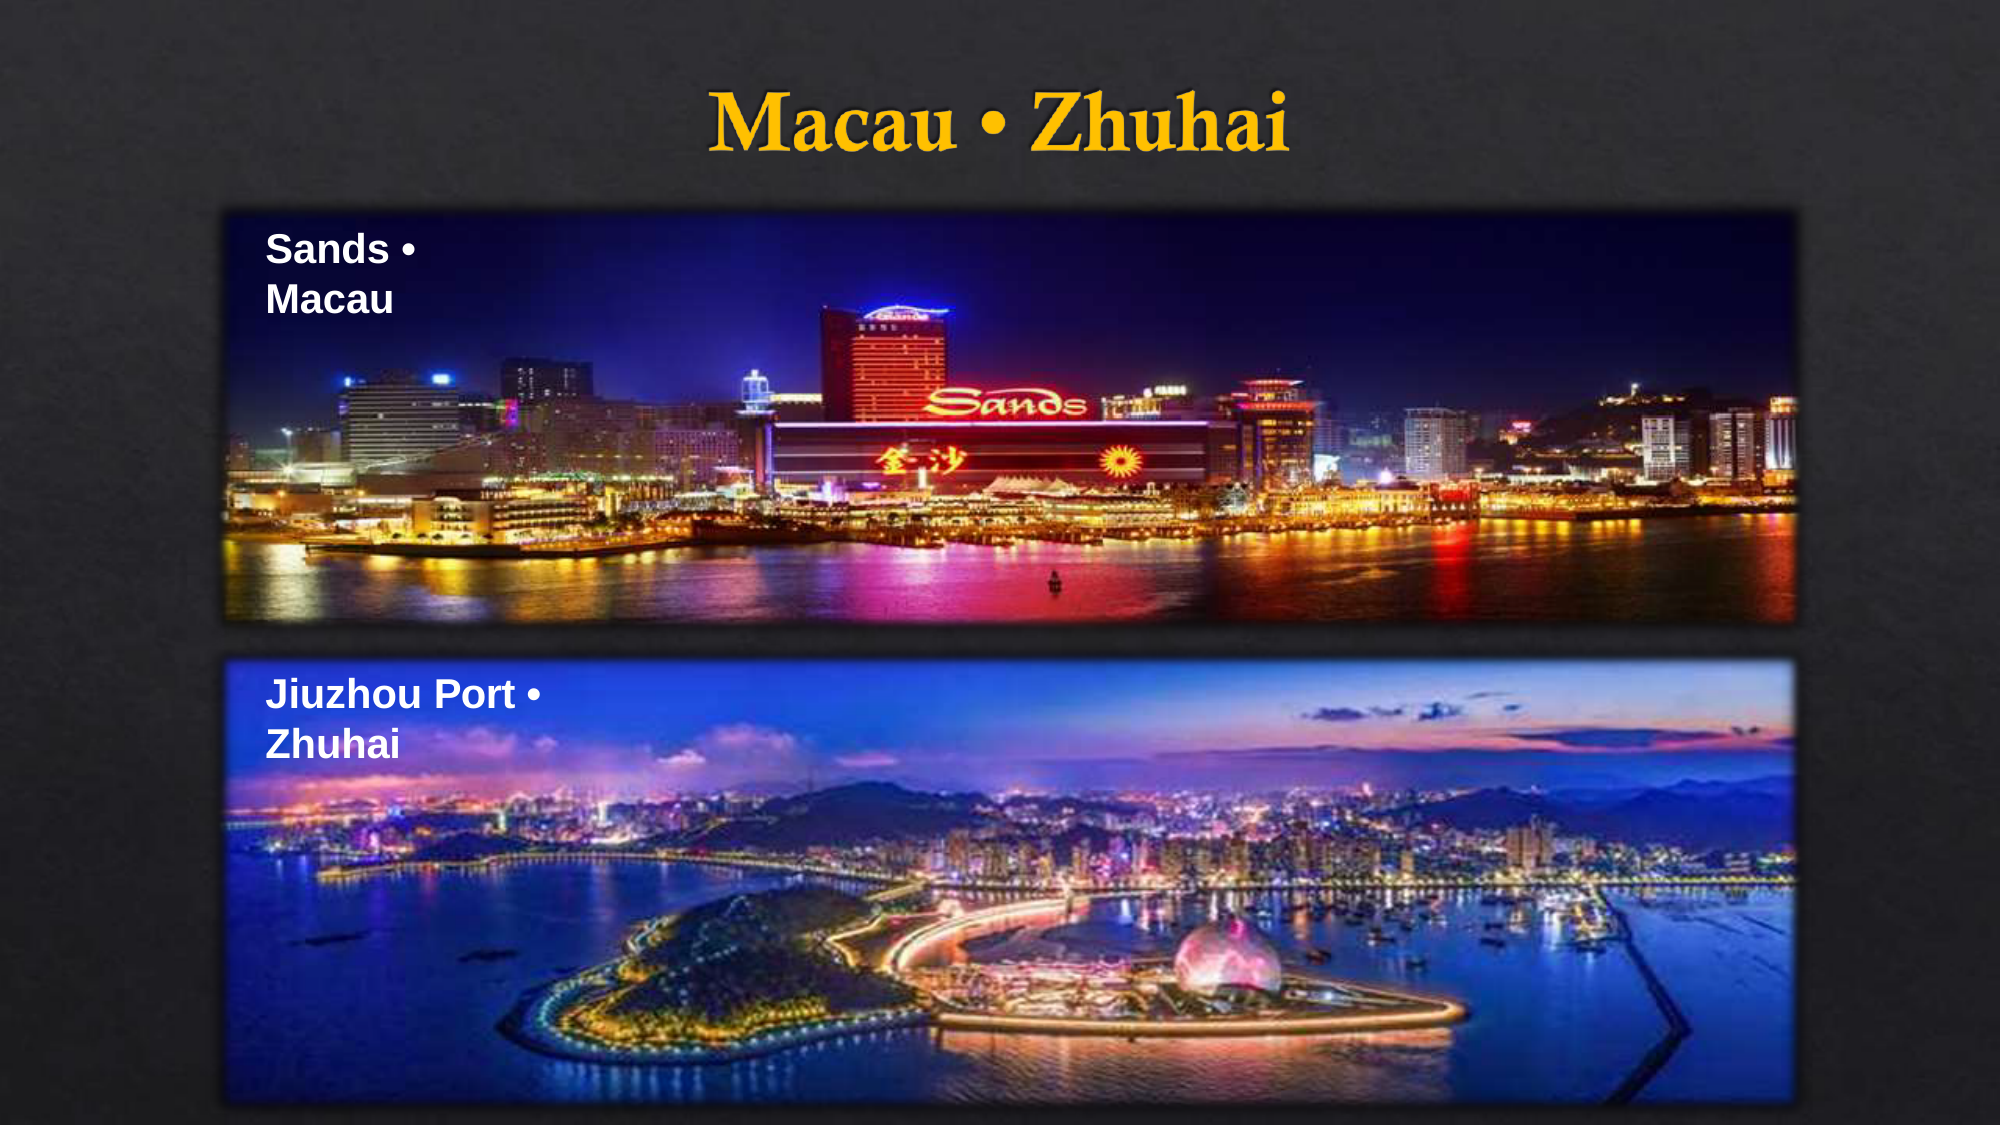

Sands • Macau
Jiuzhou Port • Zhuhai